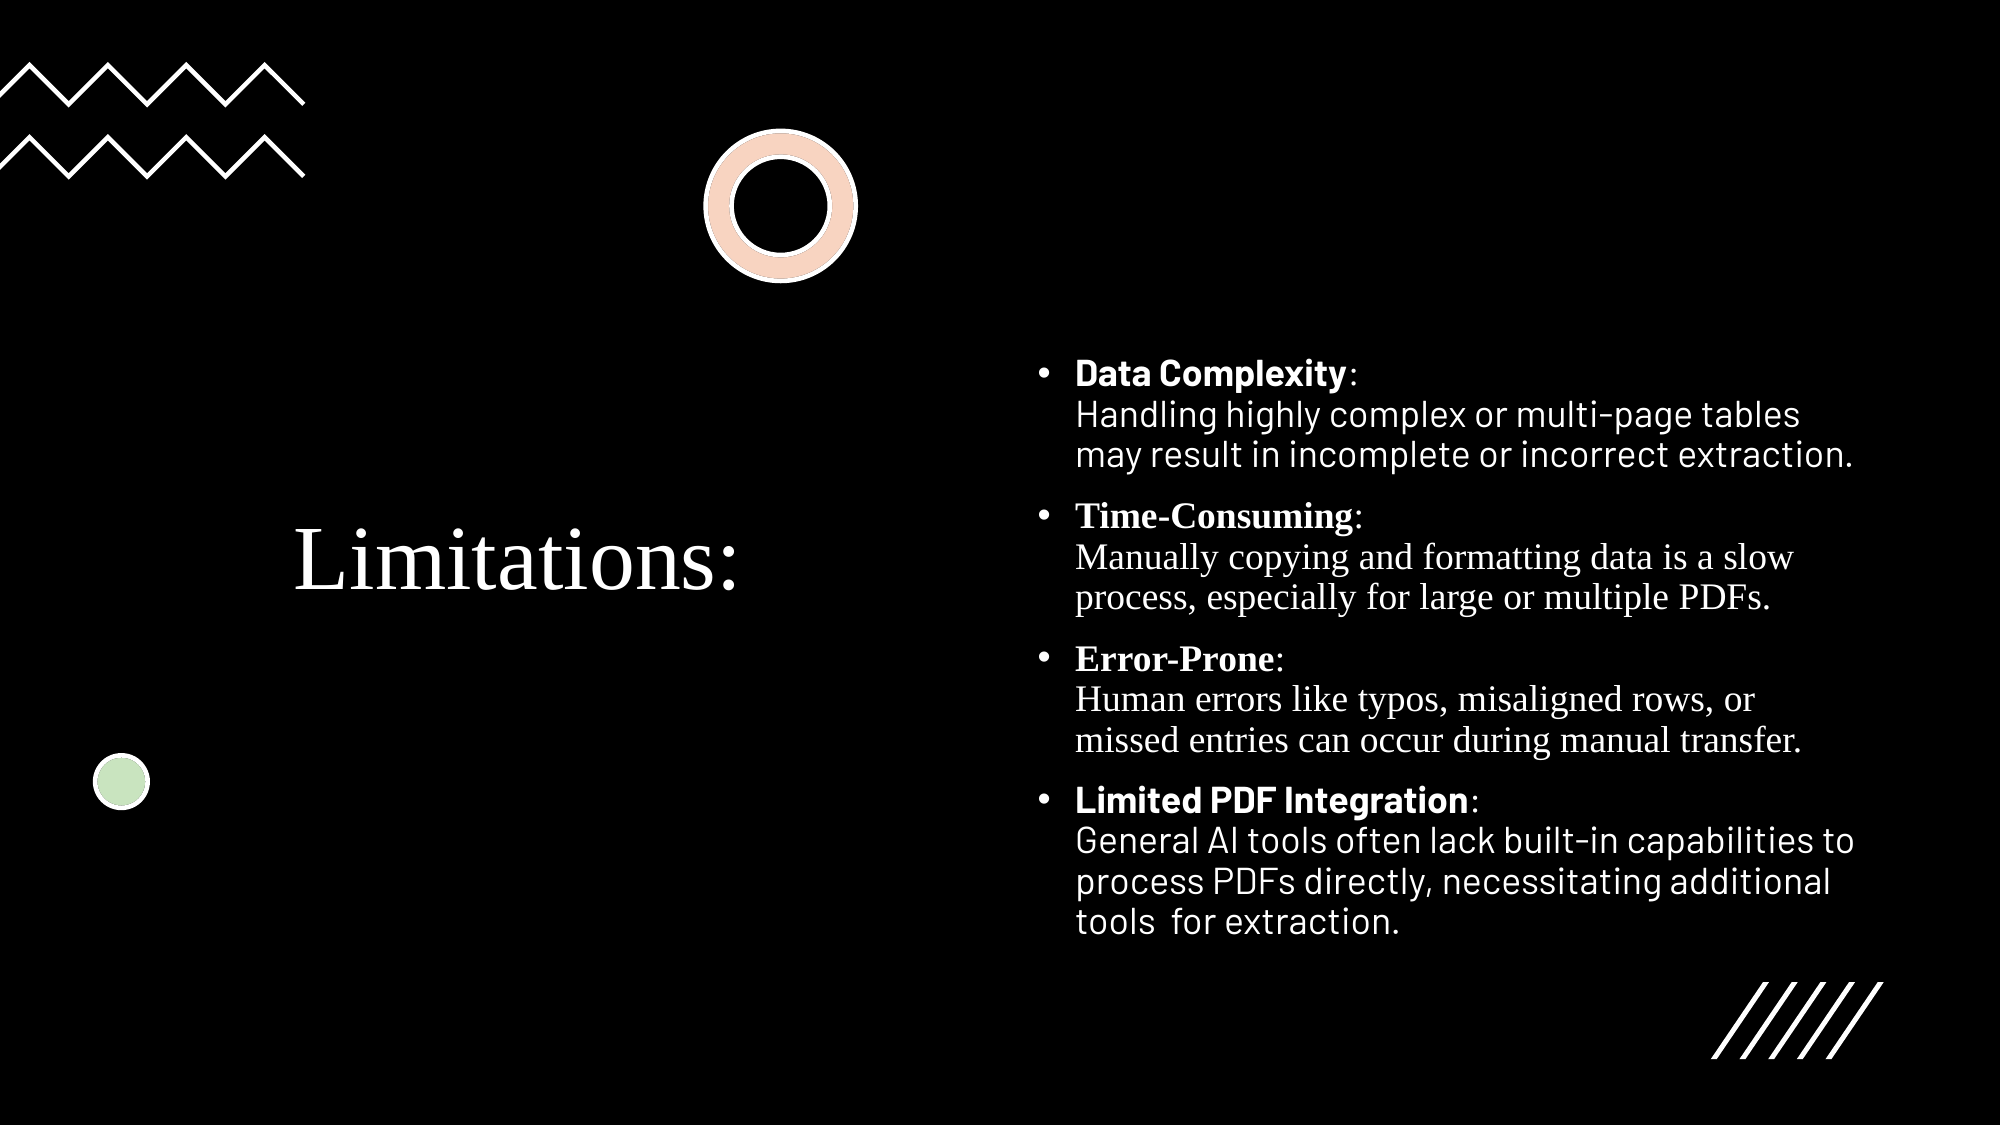

# Limitations:

Data Complexity:
Handling highly complex or multi-page tables may result in incomplete or incorrect extraction.
Time-Consuming:
Manually copying and formatting data is a slow process, especially for large or multiple PDFs.
Error-Prone:
Human errors like typos, misaligned rows, or missed entries can occur during manual transfer.
Limited PDF Integration:
General AI tools often lack built-in capabilities to process PDFs directly, necessitating additional tools  for extraction.